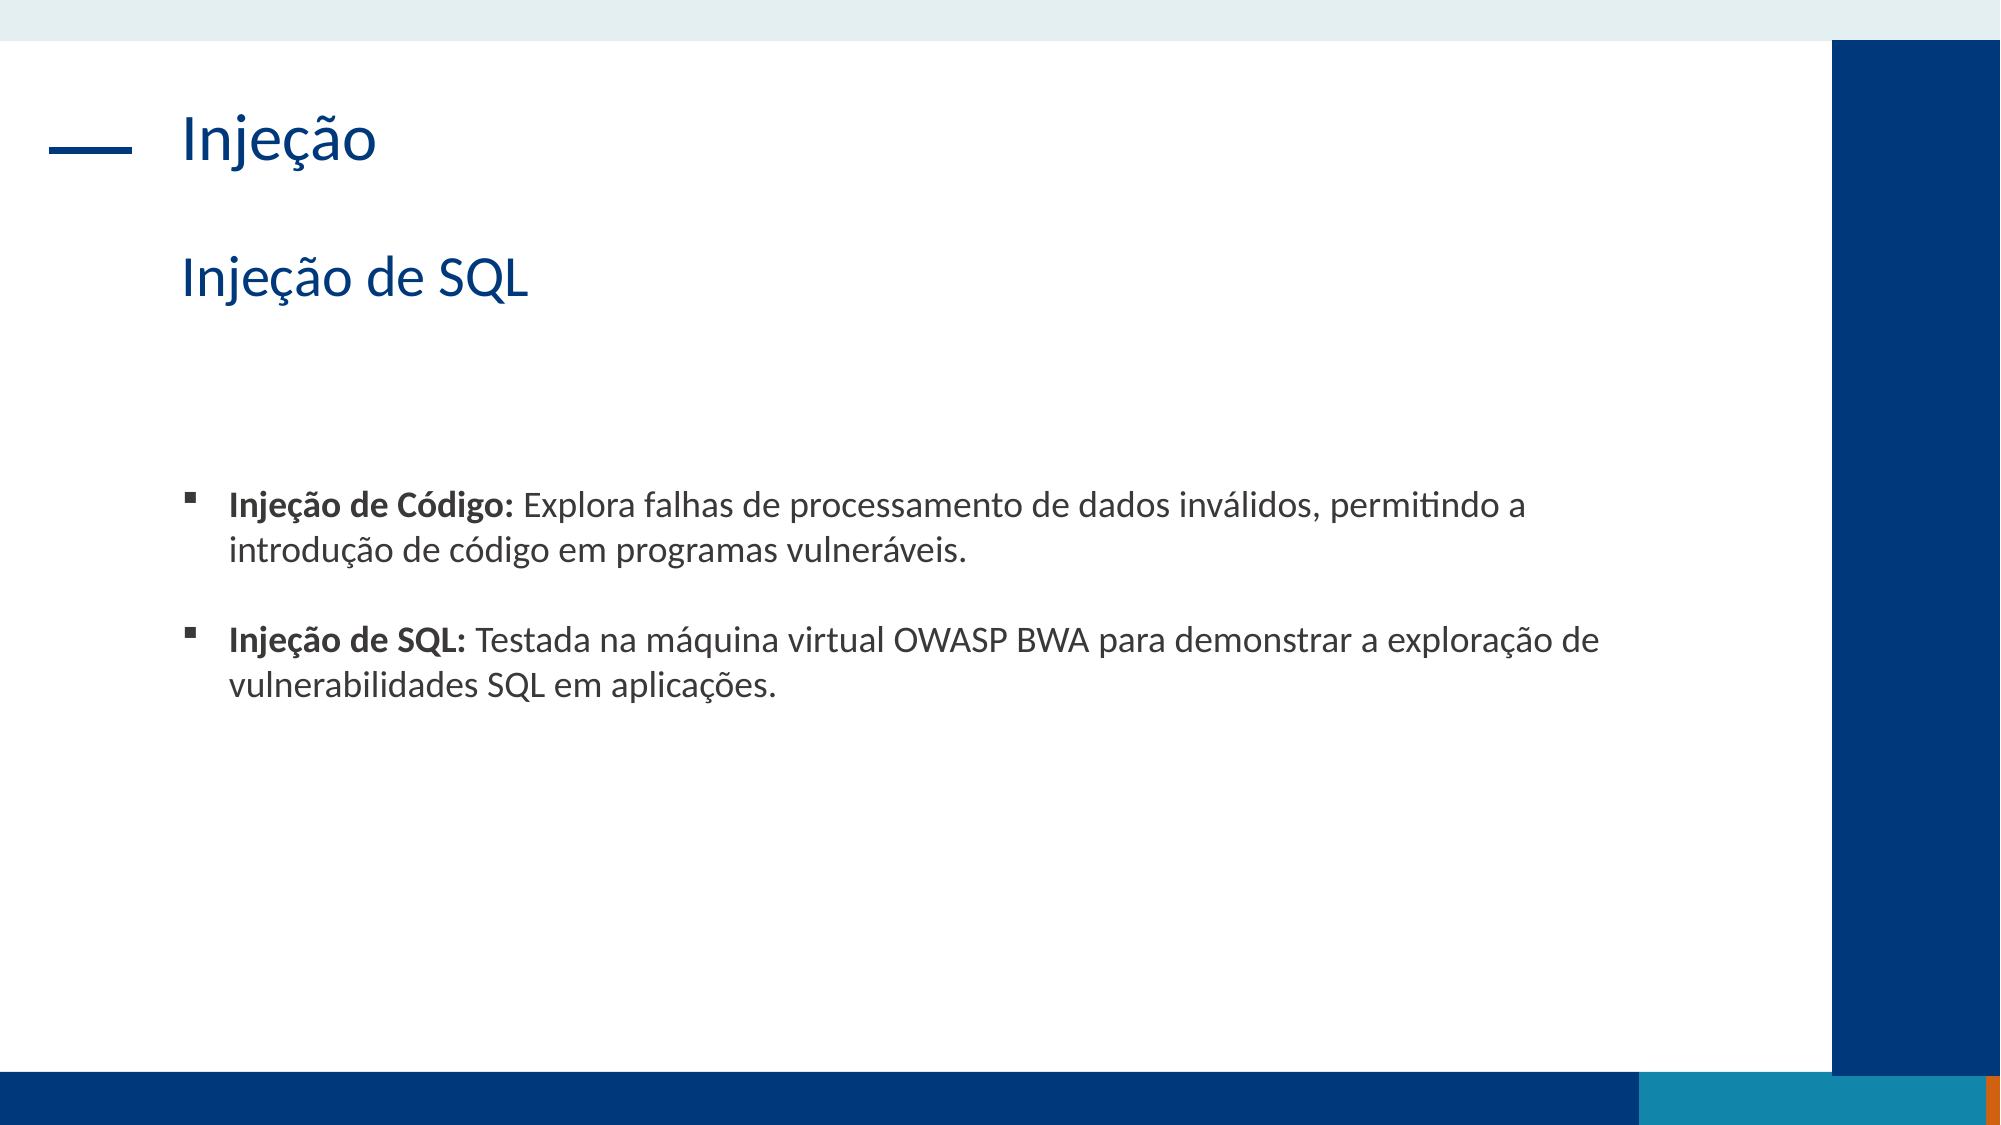

Injeção

Injeção de SQL

Injeção de Código: Explora falhas de processamento de dados inválidos, permitindo a introdução de código em programas vulneráveis.

Injeção de SQL: Testada na máquina virtual OWASP BWA para demonstrar a exploração de vulnerabilidades SQL em aplicações.